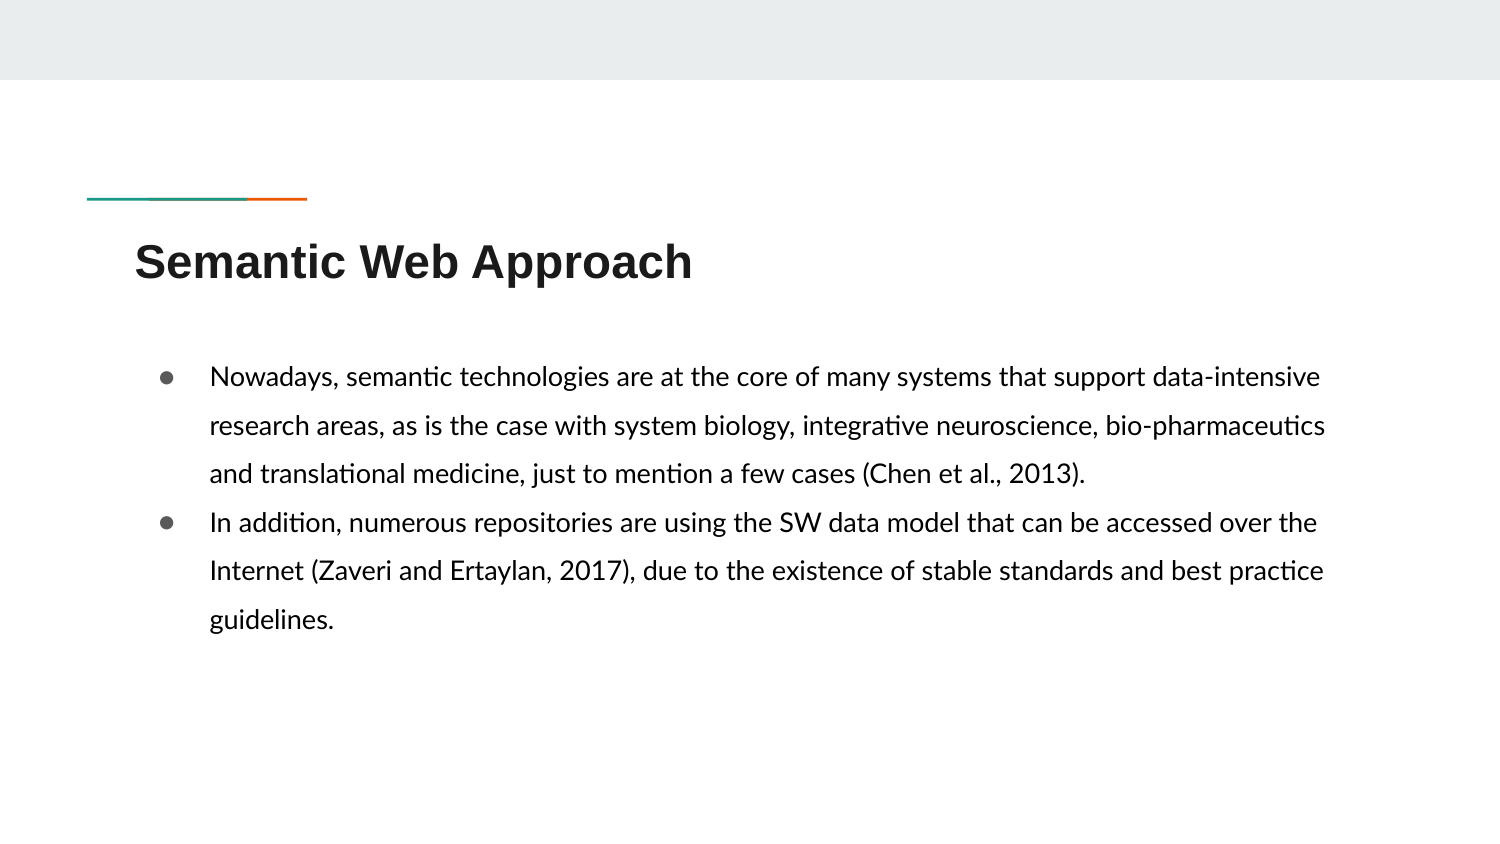

# Semantic Web Approach
Nowadays, semantic technologies are at the core of many systems that support data-intensive research areas, as is the case with system biology, integrative neuroscience, bio-pharmaceutics and translational medicine, just to mention a few cases (Chen et al., 2013).
In addition, numerous repositories are using the SW data model that can be accessed over the Internet (Zaveri and Ertaylan, 2017), due to the existence of stable standards and best practice guidelines.